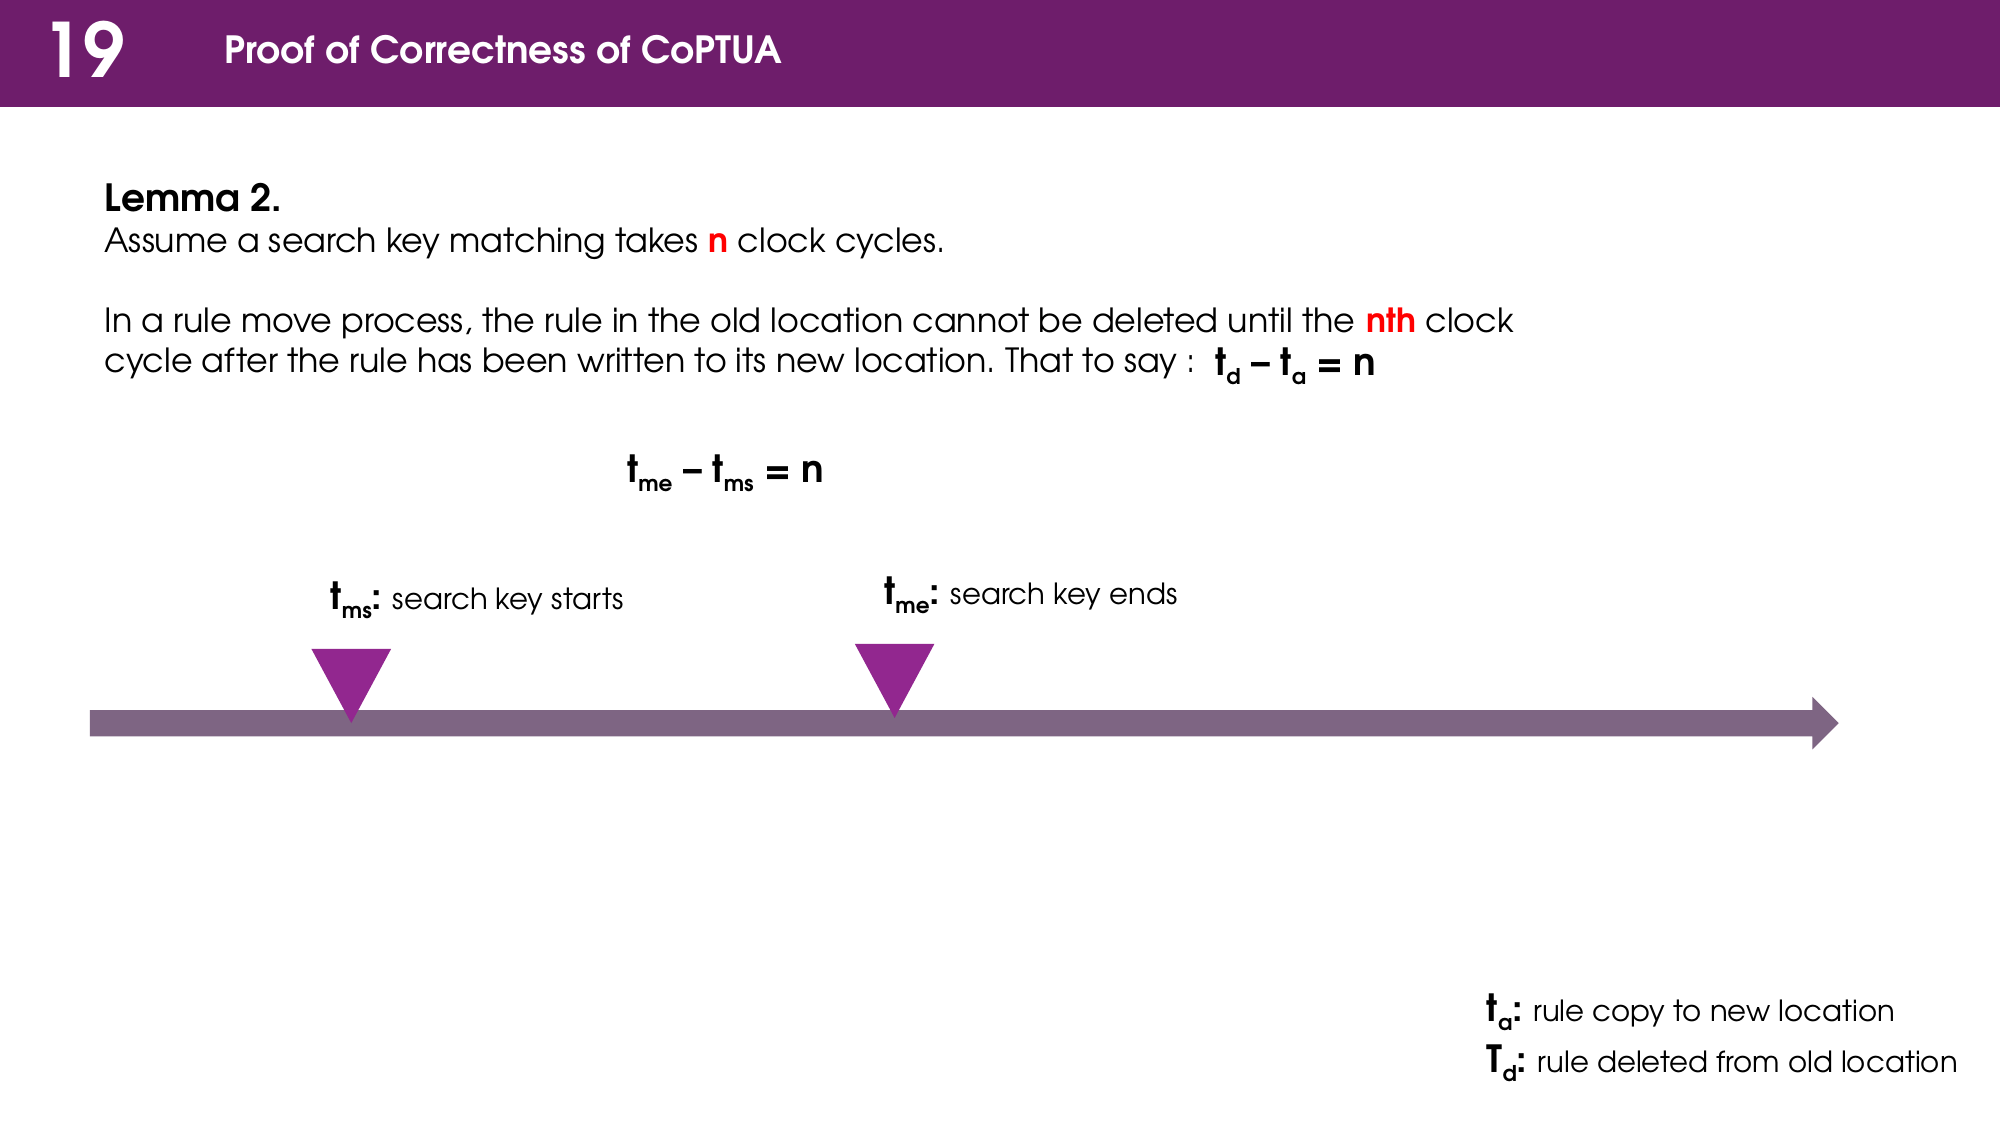

19
Proof of Correctness of CoPTUA
Lemma 2.
Assume a search key matching takes n clock cycles.

In a rule move process, the rule in the old location cannot be deleted until the nth clock cycle after the rule has been written to its new location. That to say :
td – ta = n
tme – tms = n
tme: search key ends
tms: search key starts

ta: rule copy to new location
Td: rule deleted from old location